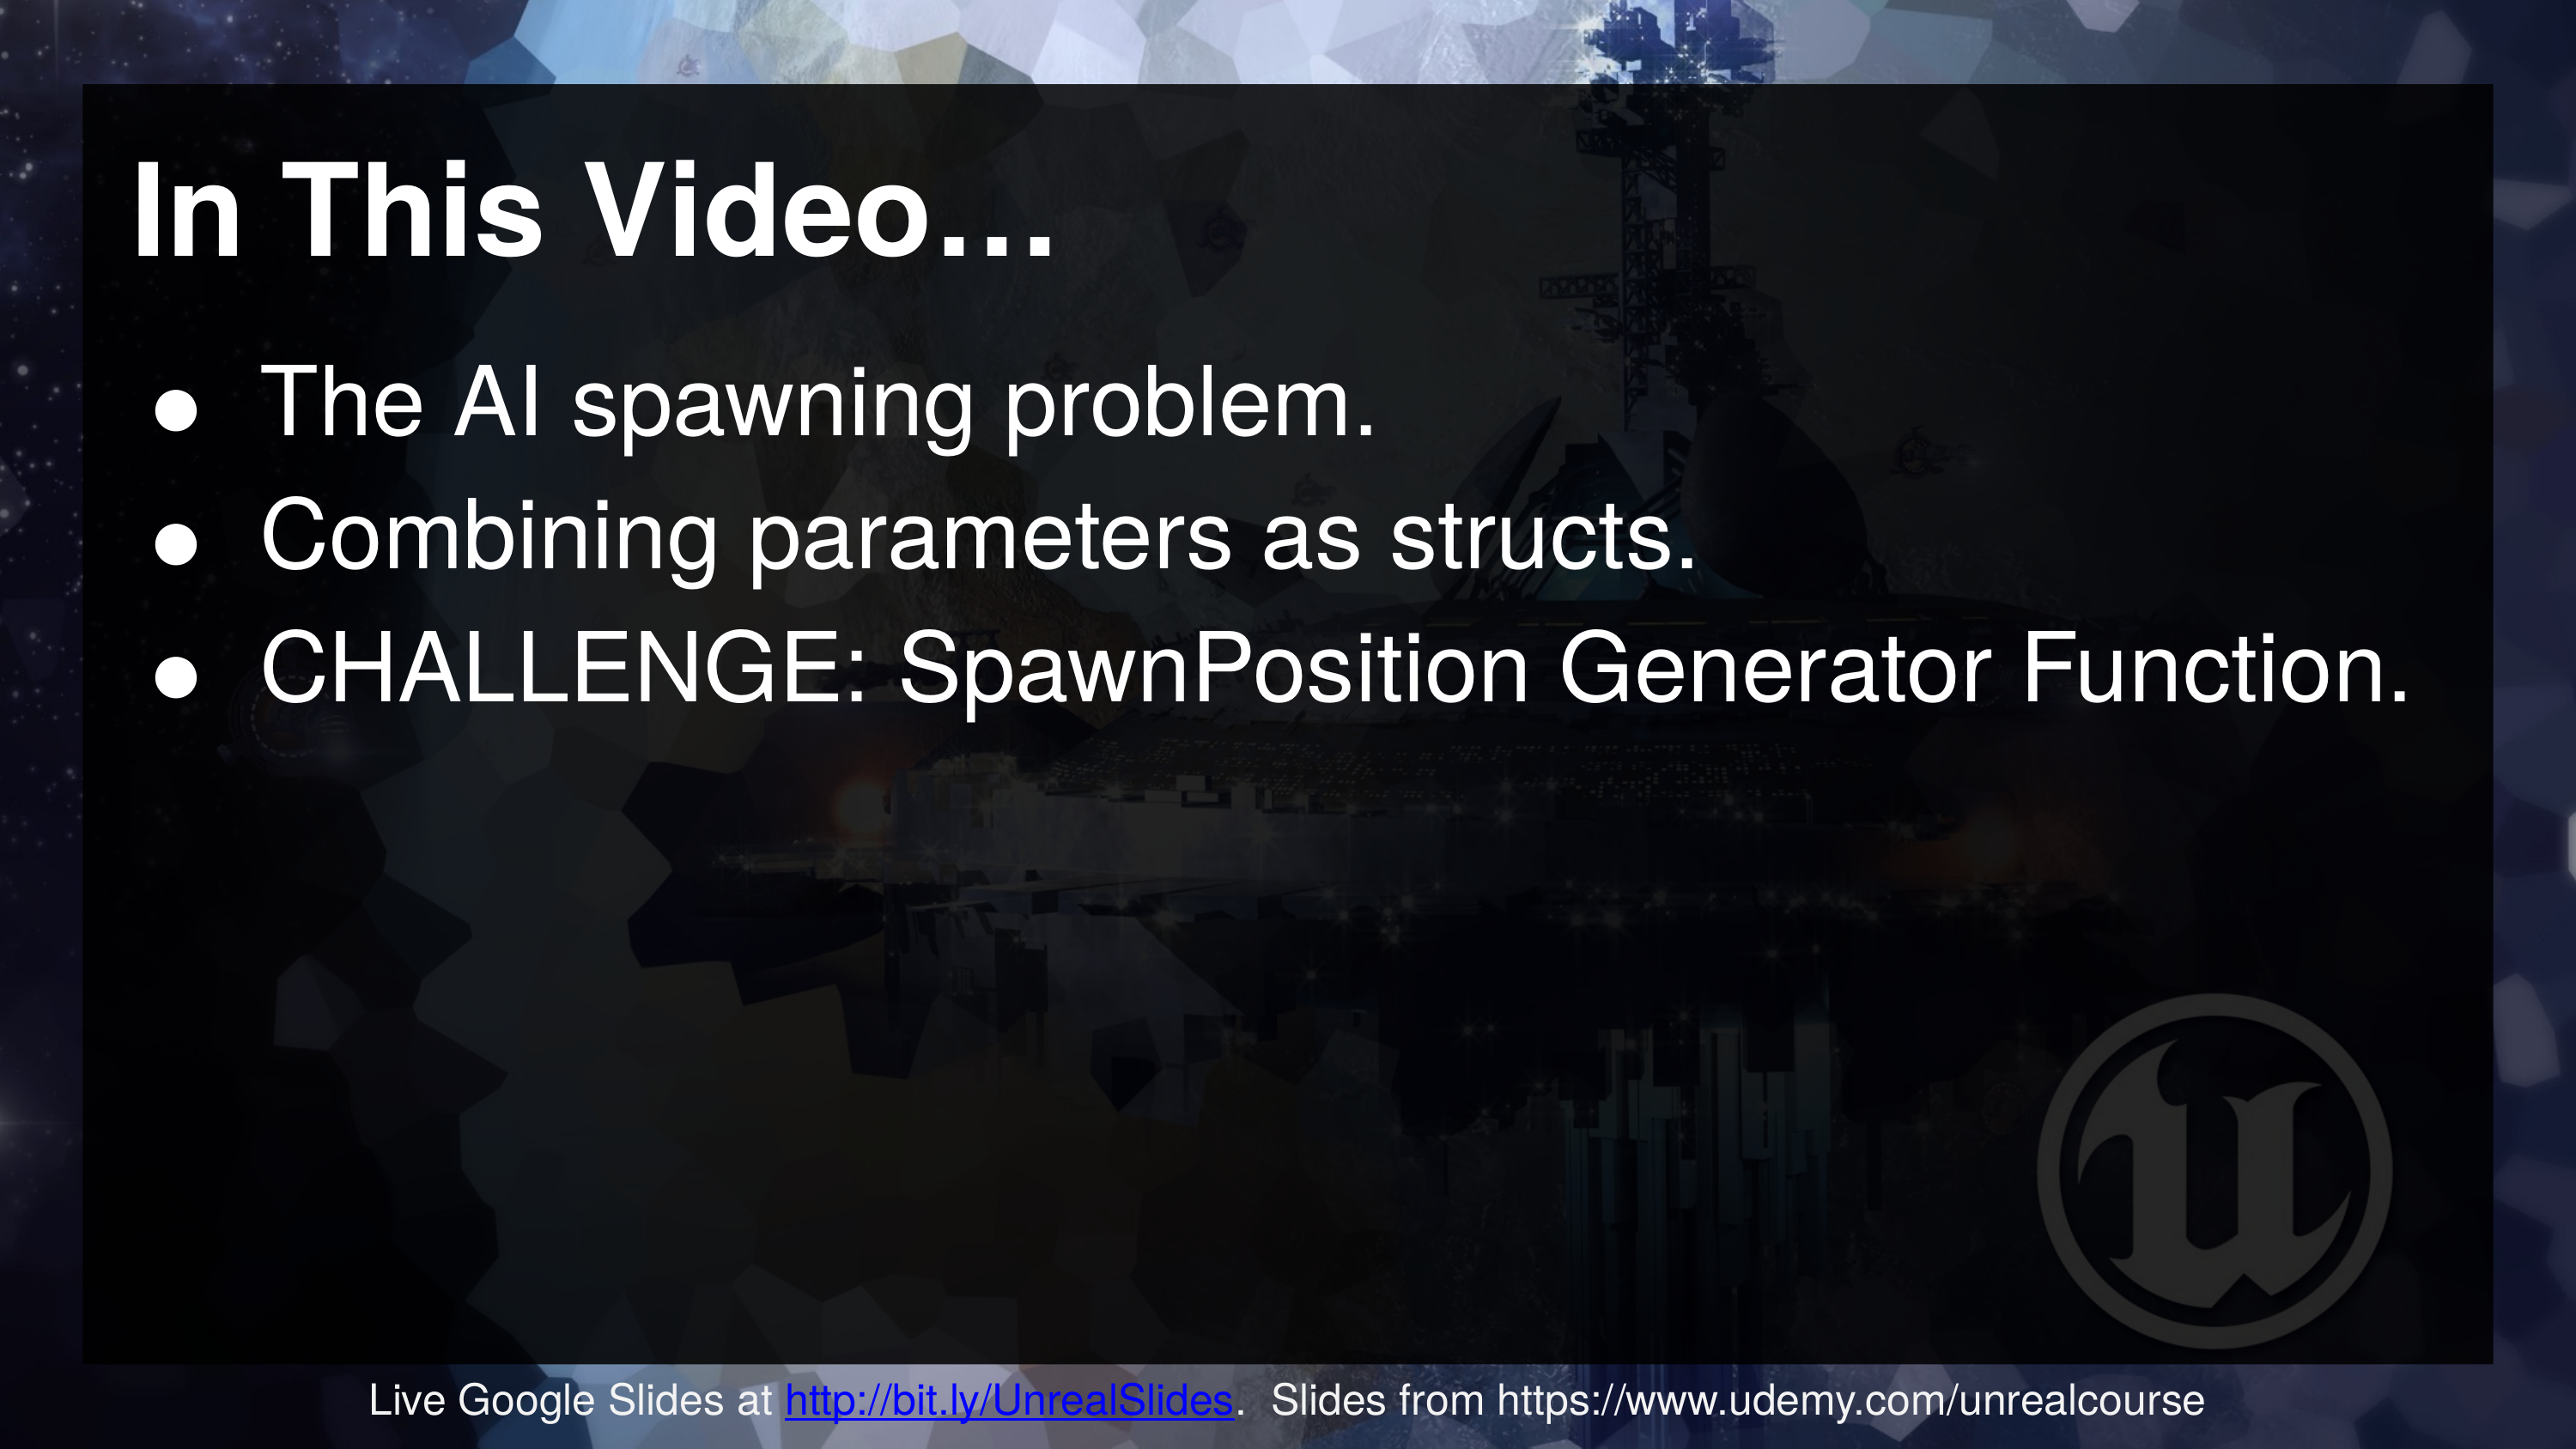

# In This Video…
The AI spawning problem.
Combining parameters as structs.
CHALLENGE: SpawnPosition Generator Function.